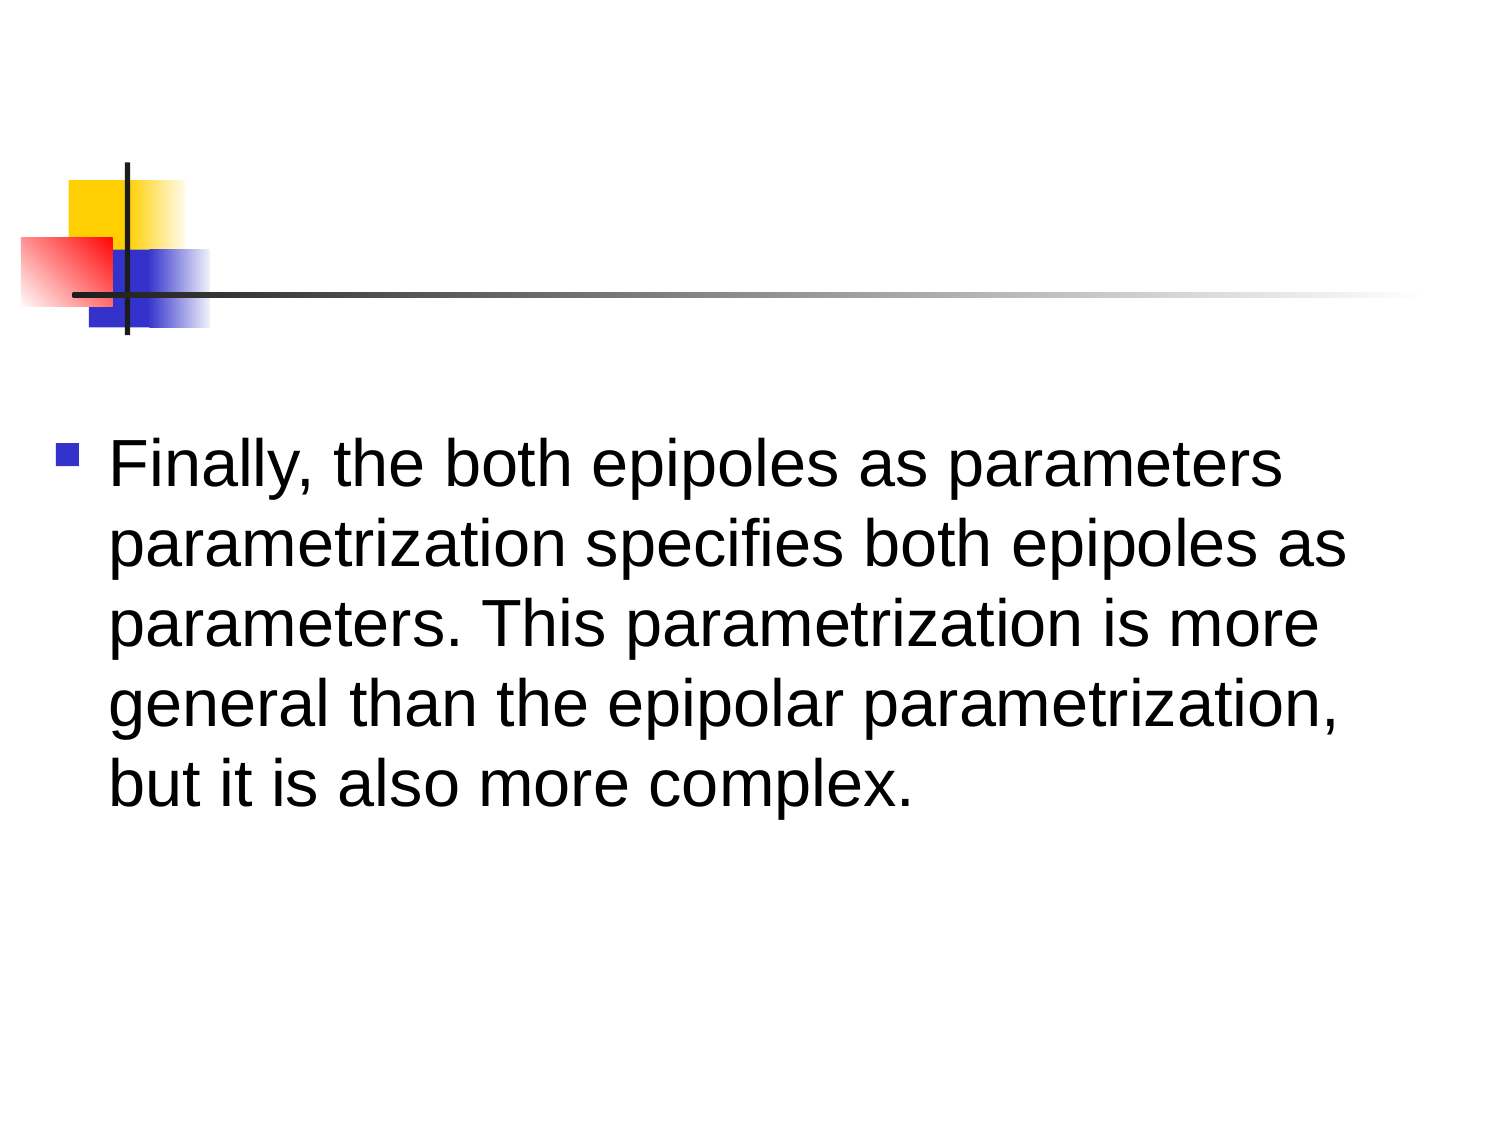

Finally, the both epipoles as parameters parametrization specifies both epipoles as parameters. This parametrization is more general than the epipolar parametrization, but it is also more complex.